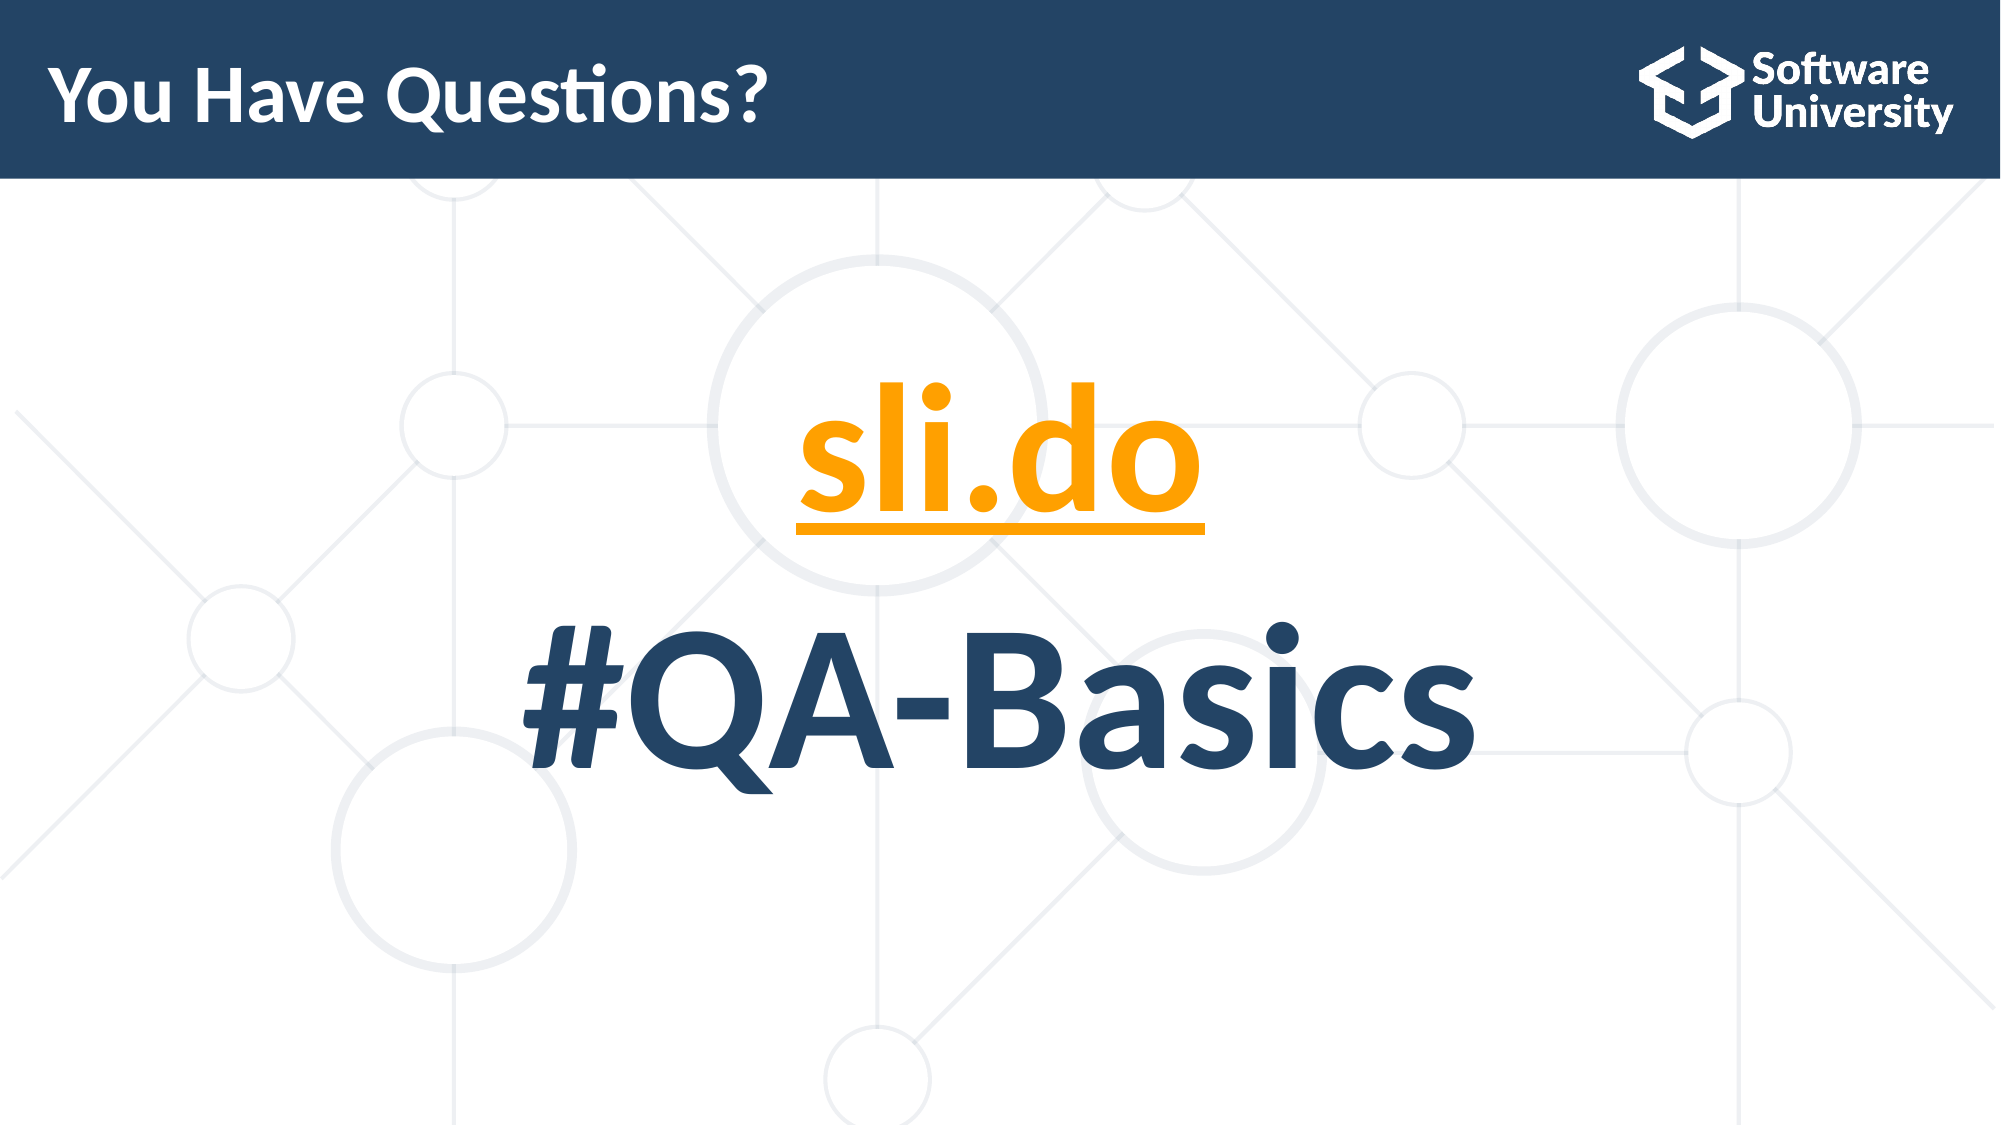

# You Have Questions?

sli.do
#QA-Basics

3